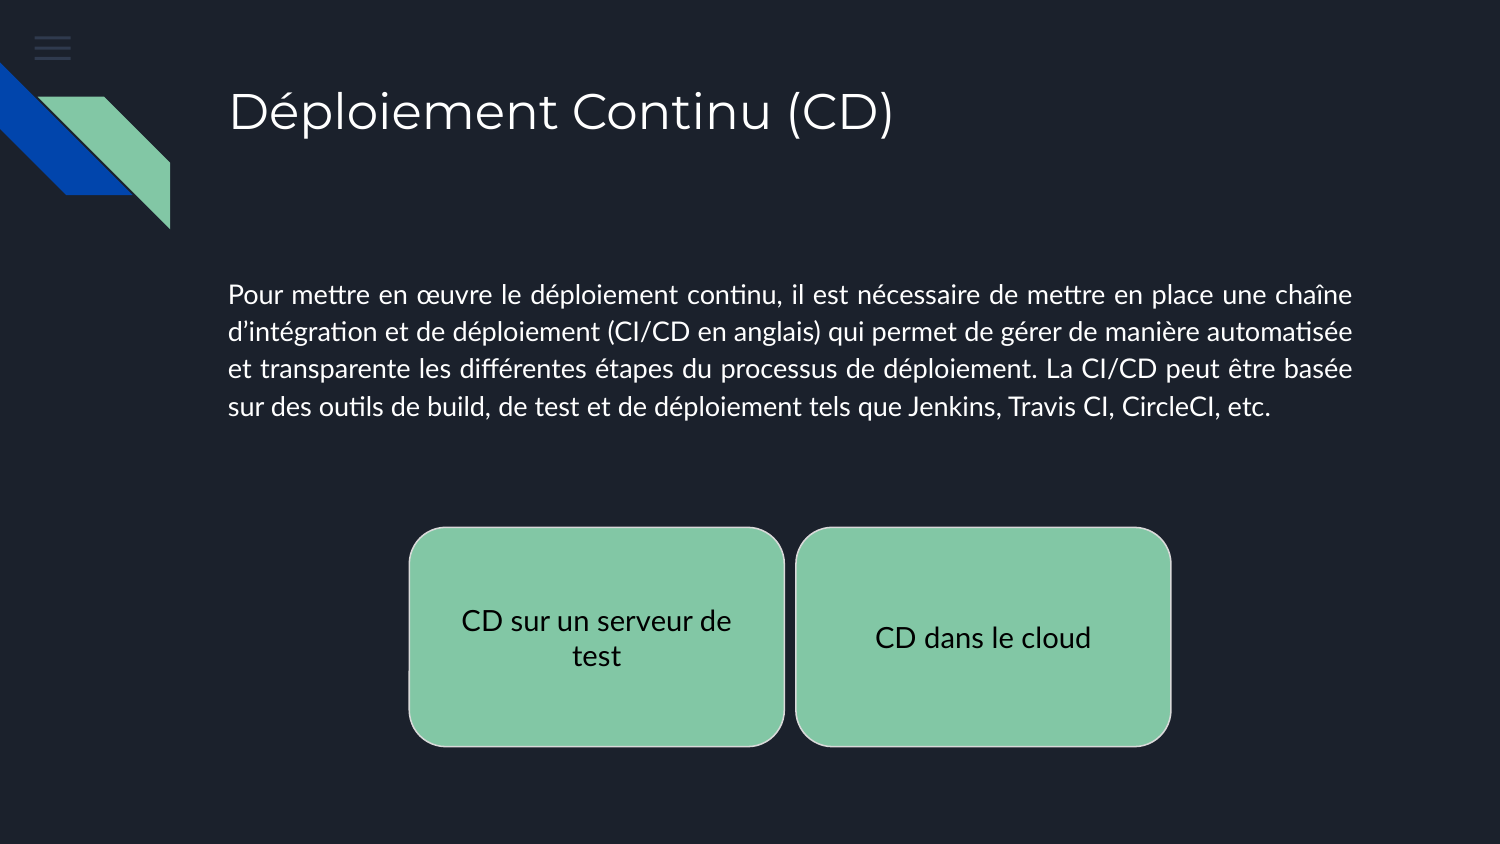

# Déploiement Continu (CD)
Pour mettre en œuvre le déploiement continu, il est nécessaire de mettre en place une chaîne d’intégration et de déploiement (CI/CD en anglais) qui permet de gérer de manière automatisée et transparente les différentes étapes du processus de déploiement. La CI/CD peut être basée sur des outils de build, de test et de déploiement tels que Jenkins, Travis CI, CircleCI, etc.
CD sur un serveur de test
CD dans le cloud